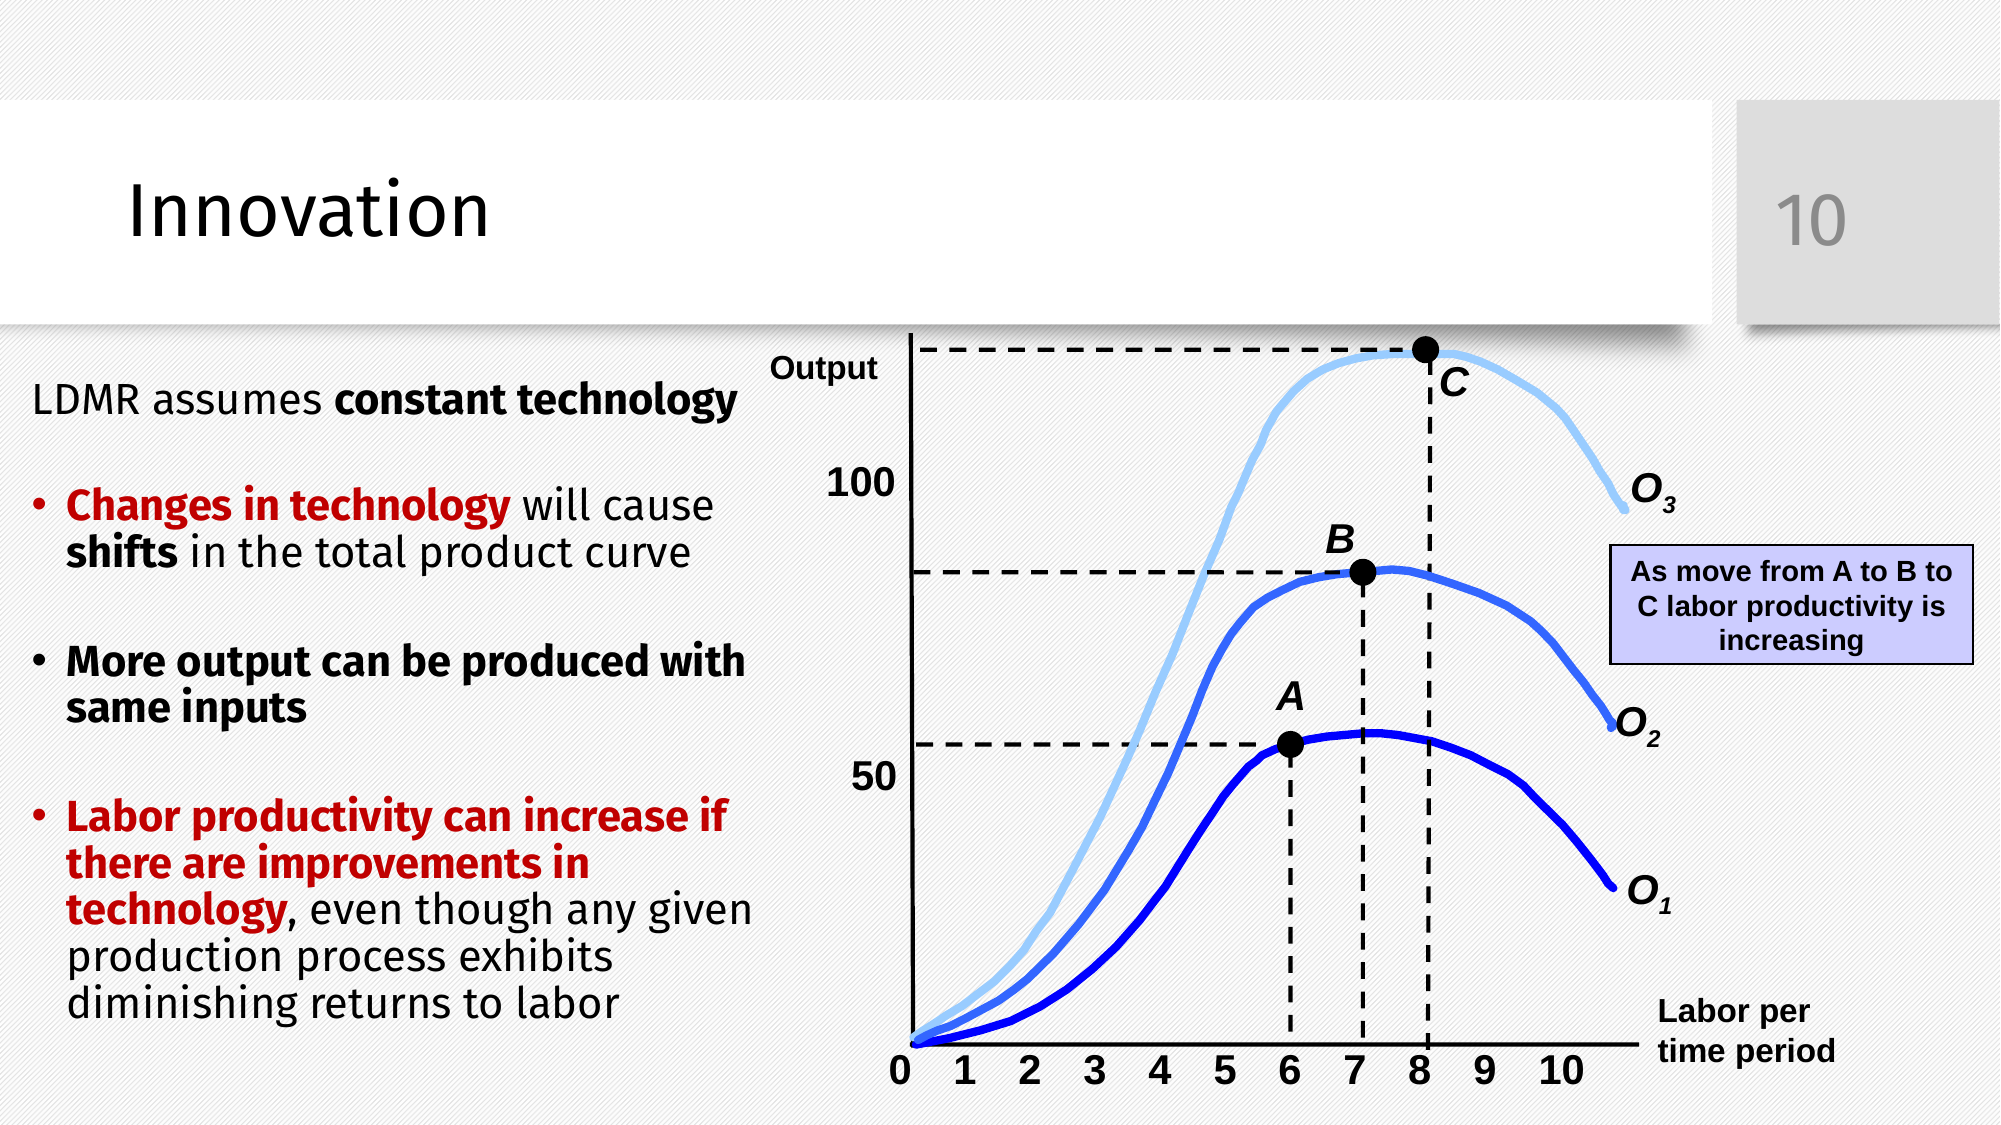

# Innovation
10

C

O3
Output
LDMR assumes constant technology

Changes in technology will cause shifts in the total product curve

More output can be produced with same inputs

Labor productivity can increase if there are improvements in technology, even though any given production process exhibits diminishing returns to labor
100
B

O2
As move from A to B to C labor productivity is increasing
A

O1
50
Labor per
time period
0
1
2
3
4
5
6
7
8
9
10